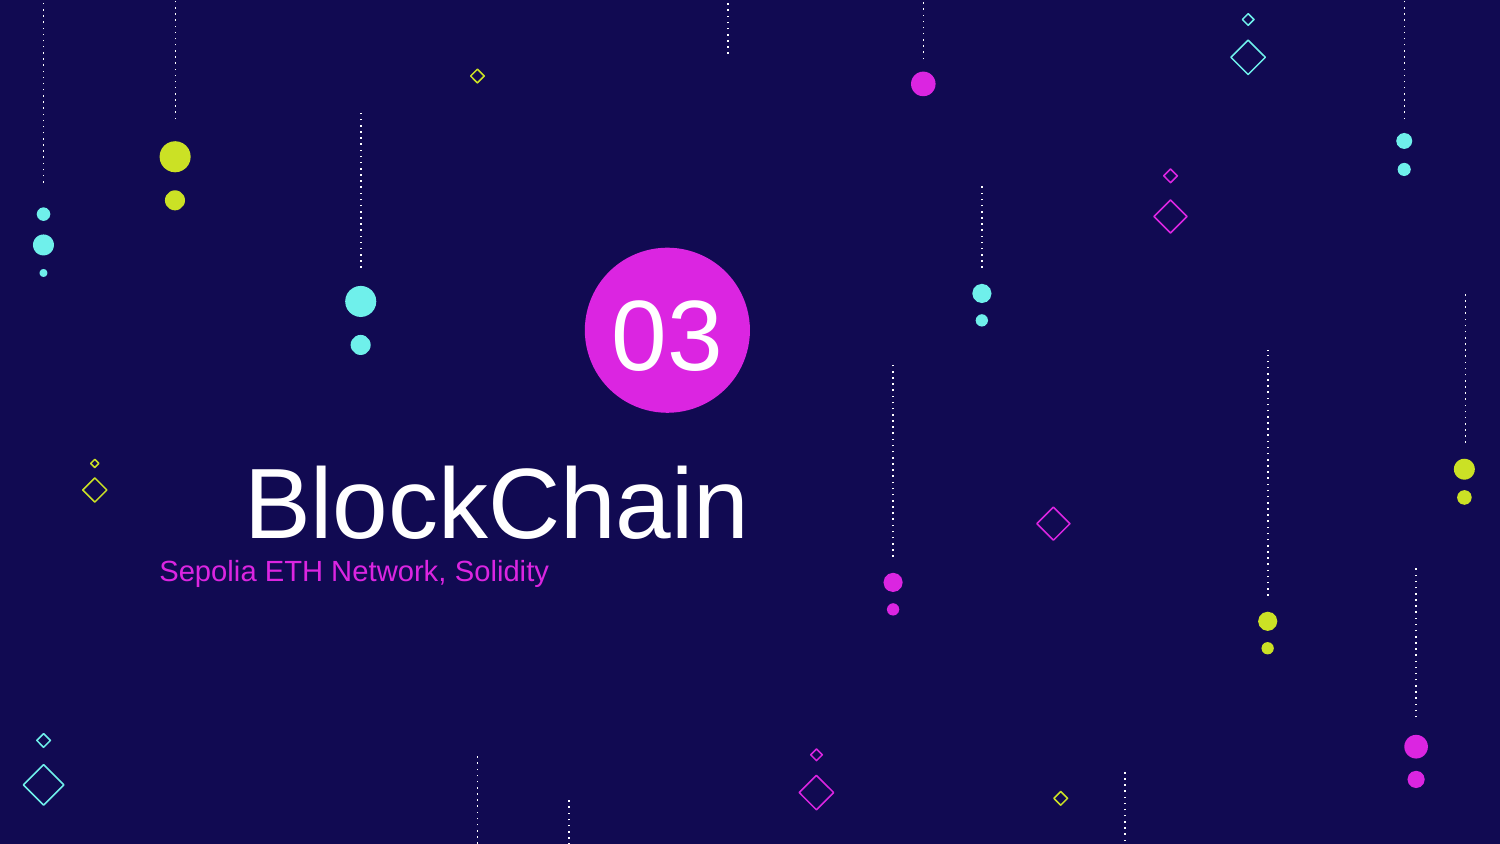

03

# BlockChain

Sepolia ETH Network, Solidity